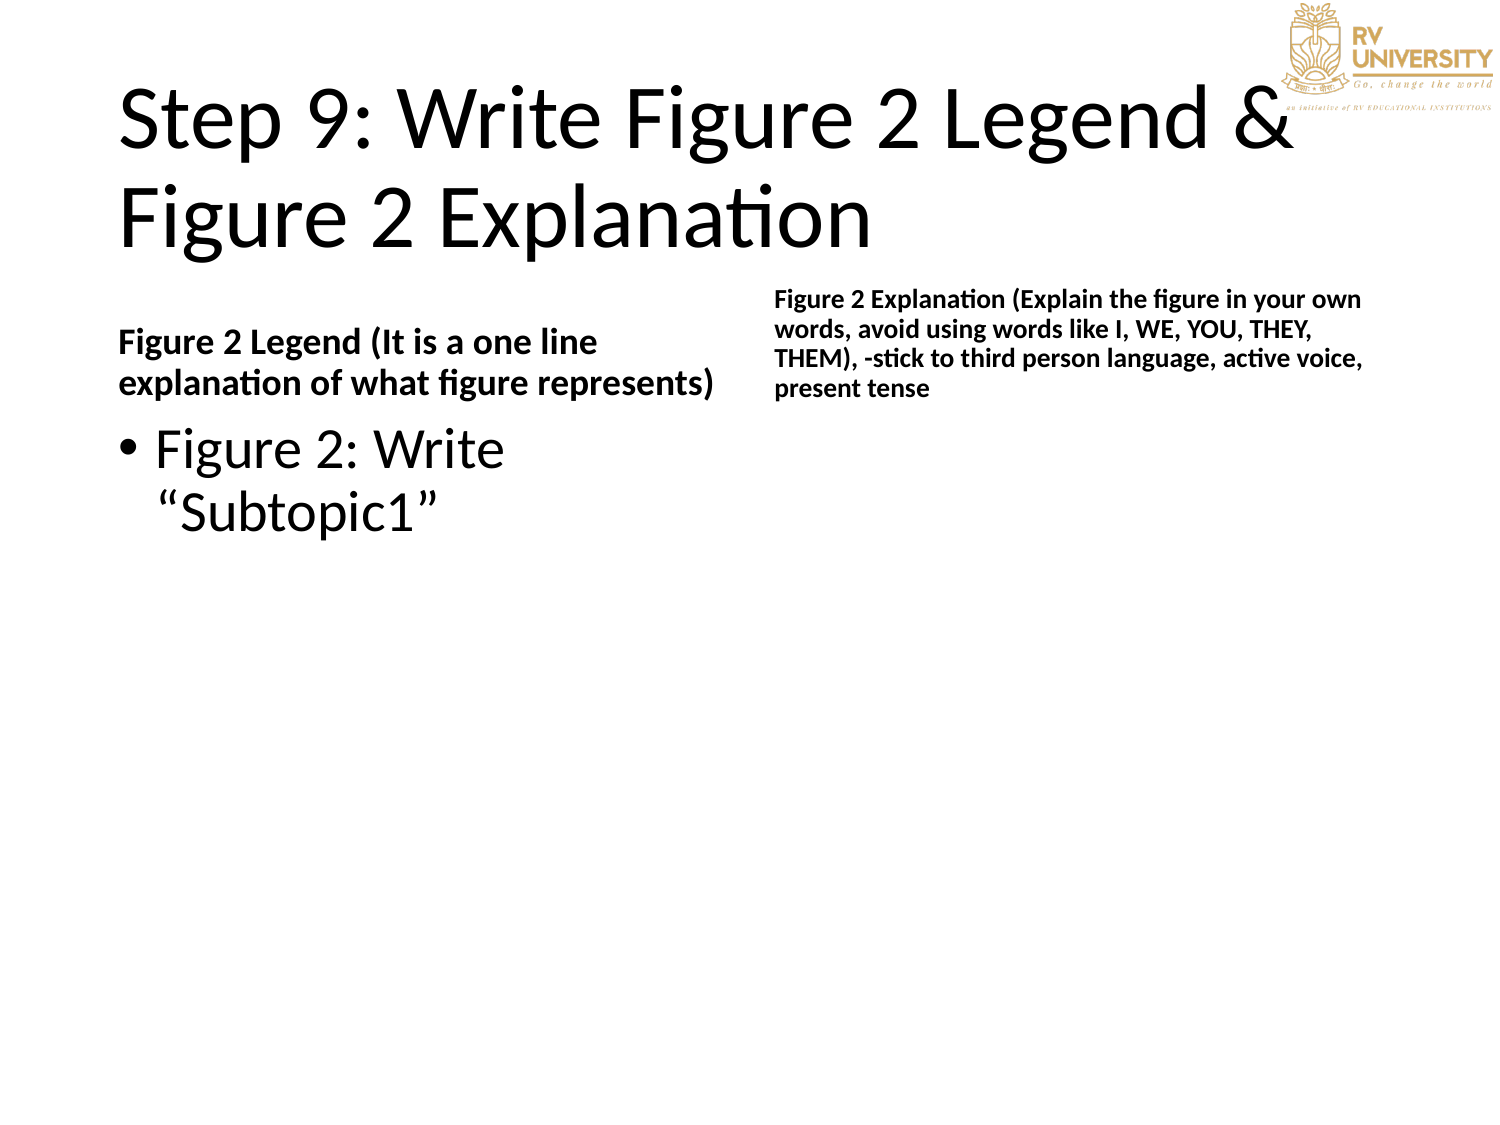

# Step 9: Write Figure 2 Legend & Figure 2 Explanation
Figure 2 Legend (It is a one line explanation of what figure represents)
Figure 2 Explanation (Explain the figure in your own words, avoid using words like I, WE, YOU, THEY, THEM), -stick to third person language, active voice, present tense
Figure 2: Write “Subtopic1”